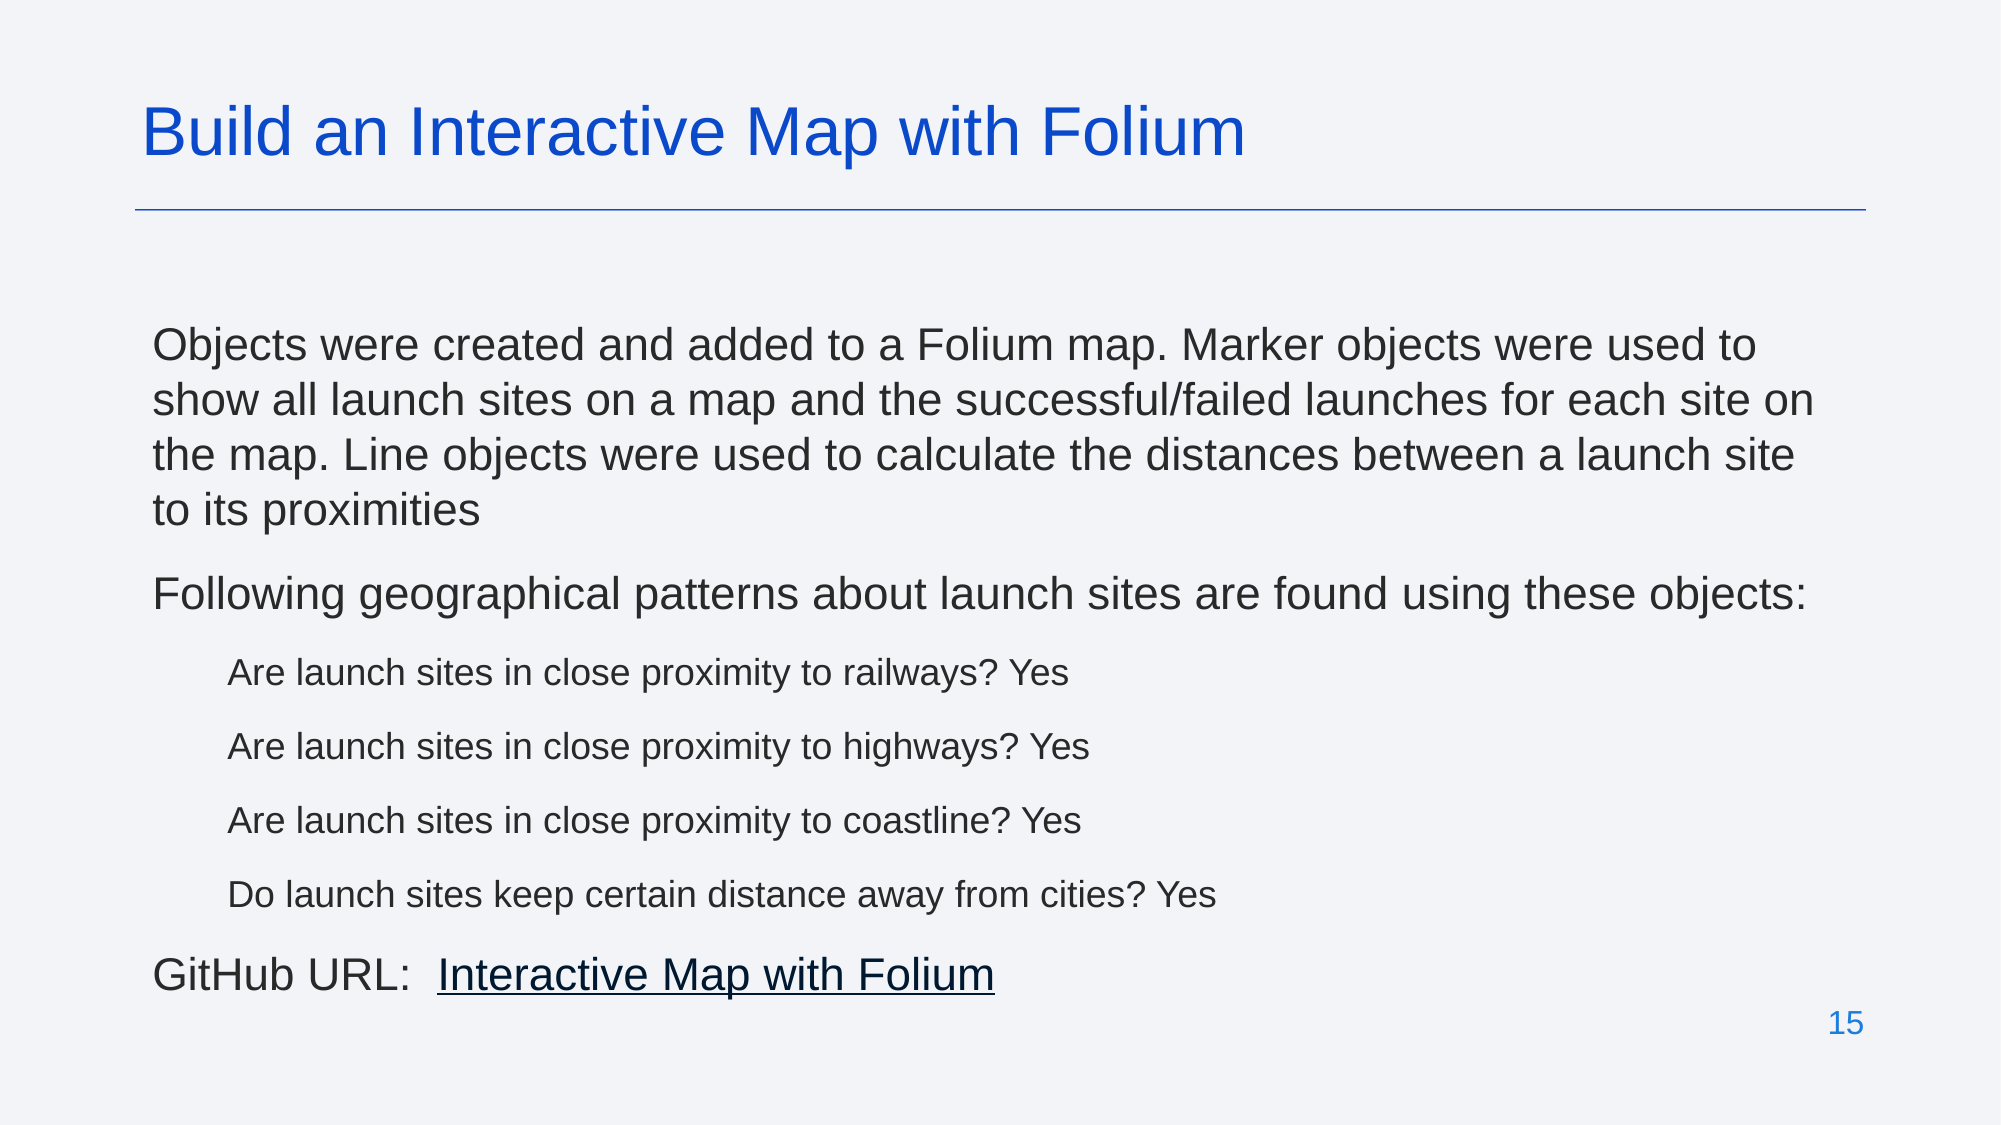

Build an Interactive Map with Folium
Objects were created and added to a Folium map. Marker objects were used to show all launch sites on a map and the successful/failed launches for each site on the map. Line objects were used to calculate the distances between a launch site to its proximities
Following geographical patterns about launch sites are found using these objects:
Are launch sites in close proximity to railways? Yes
Are launch sites in close proximity to highways? Yes
Are launch sites in close proximity to coastline? Yes
Do launch sites keep certain distance away from cities? Yes
GitHub URL:  Interactive Map with Folium

15